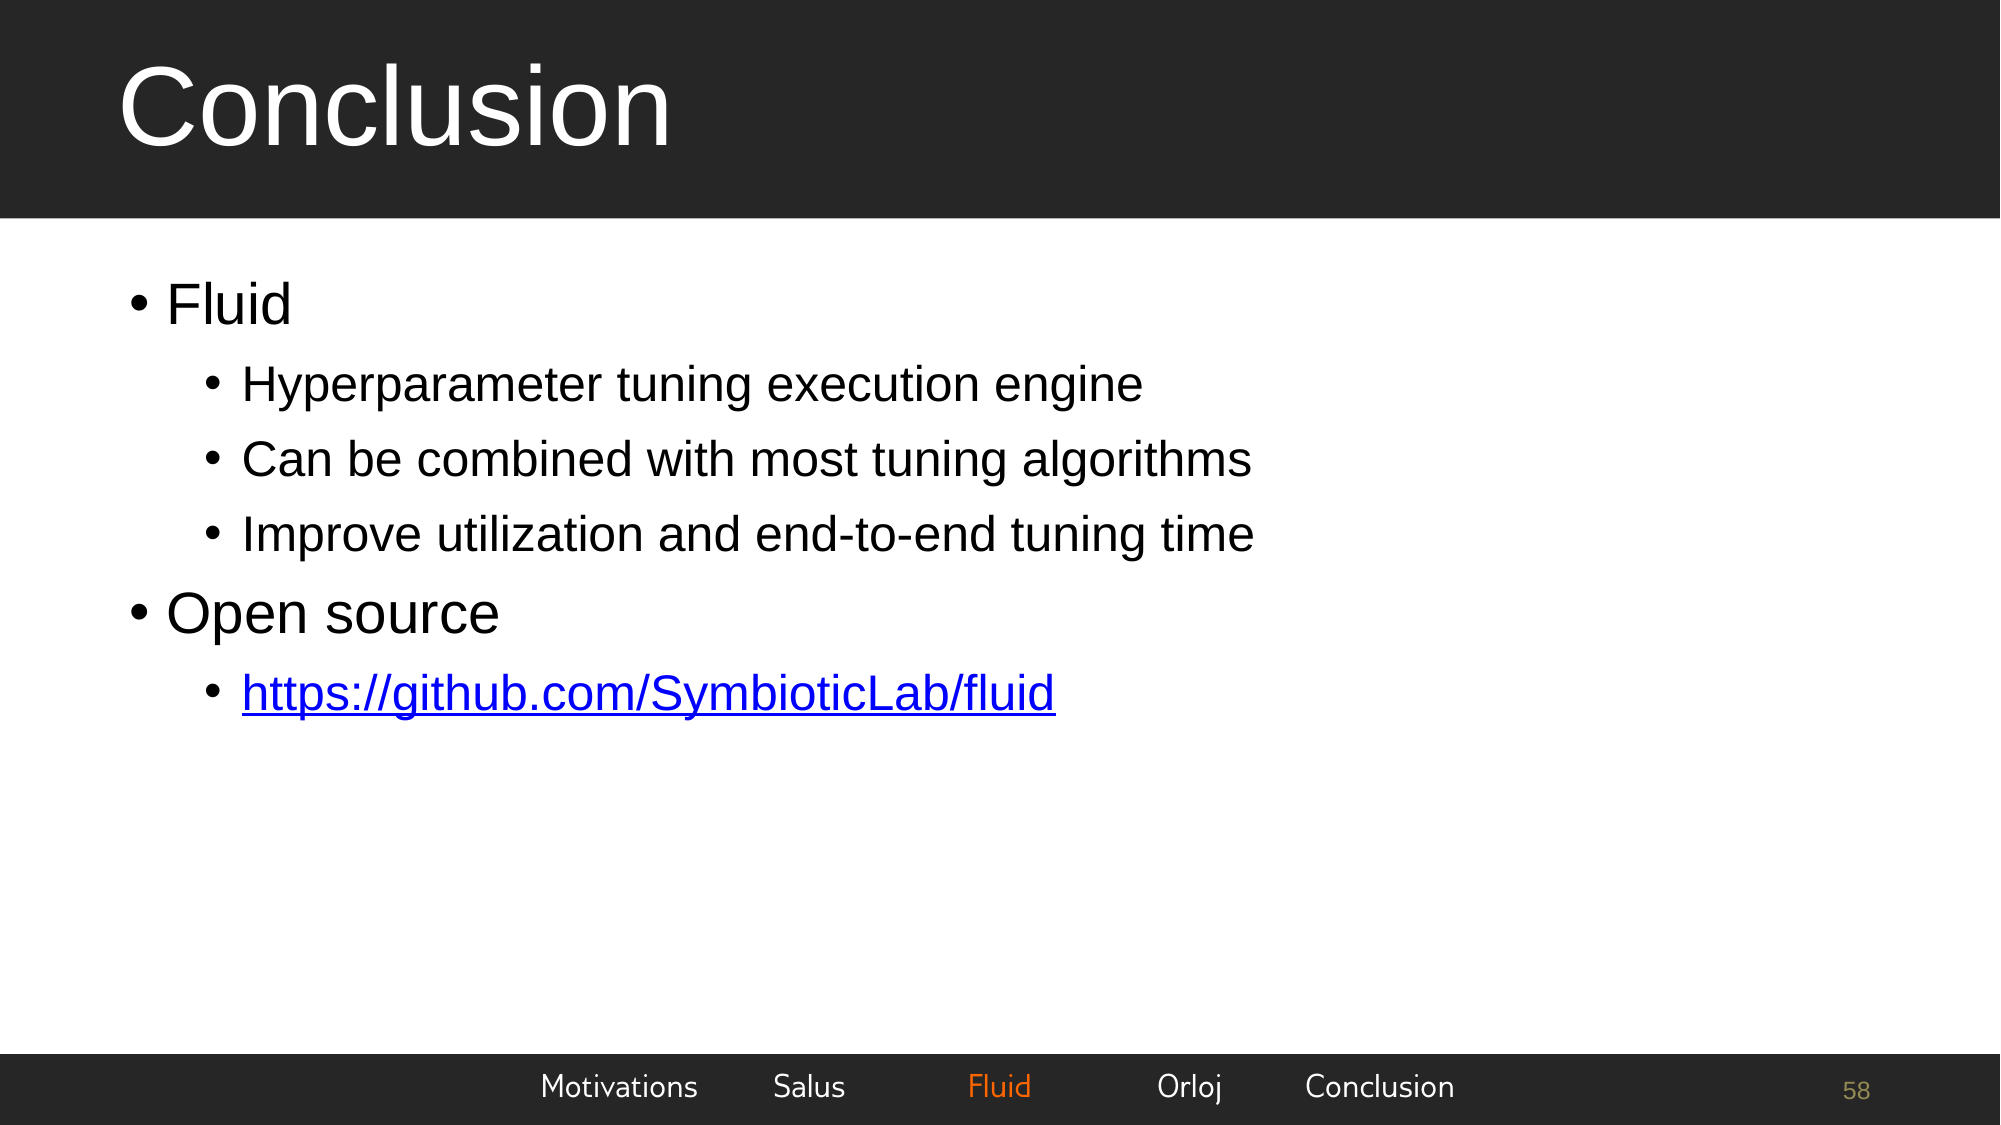

# Conclusion
Fluid
Hyperparameter tuning execution engine
Can be combined with most tuning algorithms
Improve utilization and end-to-end tuning time
Open source
https://github.com/SymbioticLab/fluid

| Motivations | Salus | Fluid | Orloj | Conclusion |
| --- | --- | --- | --- | --- |
58